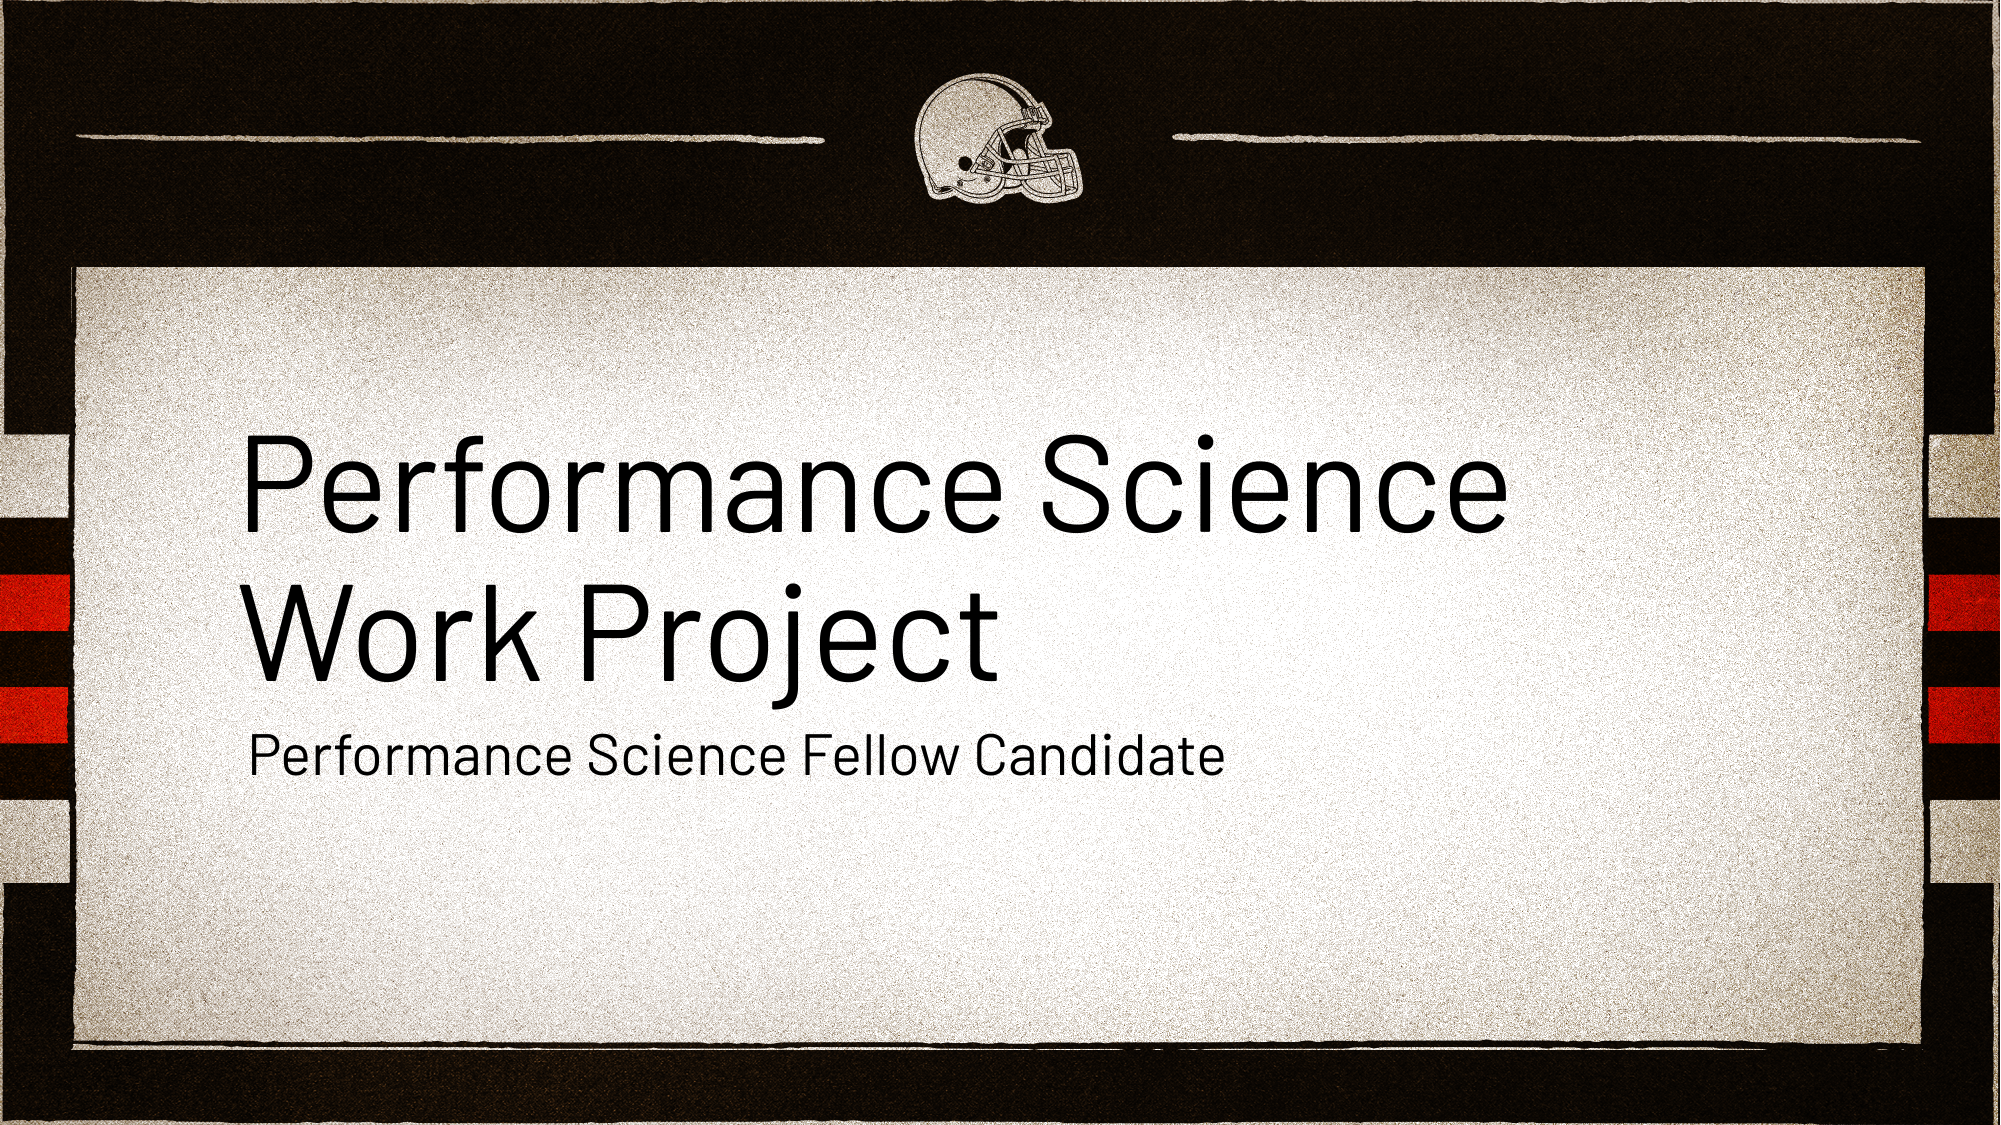

Performance Science Work Project
Performance Science Fellow Candidate